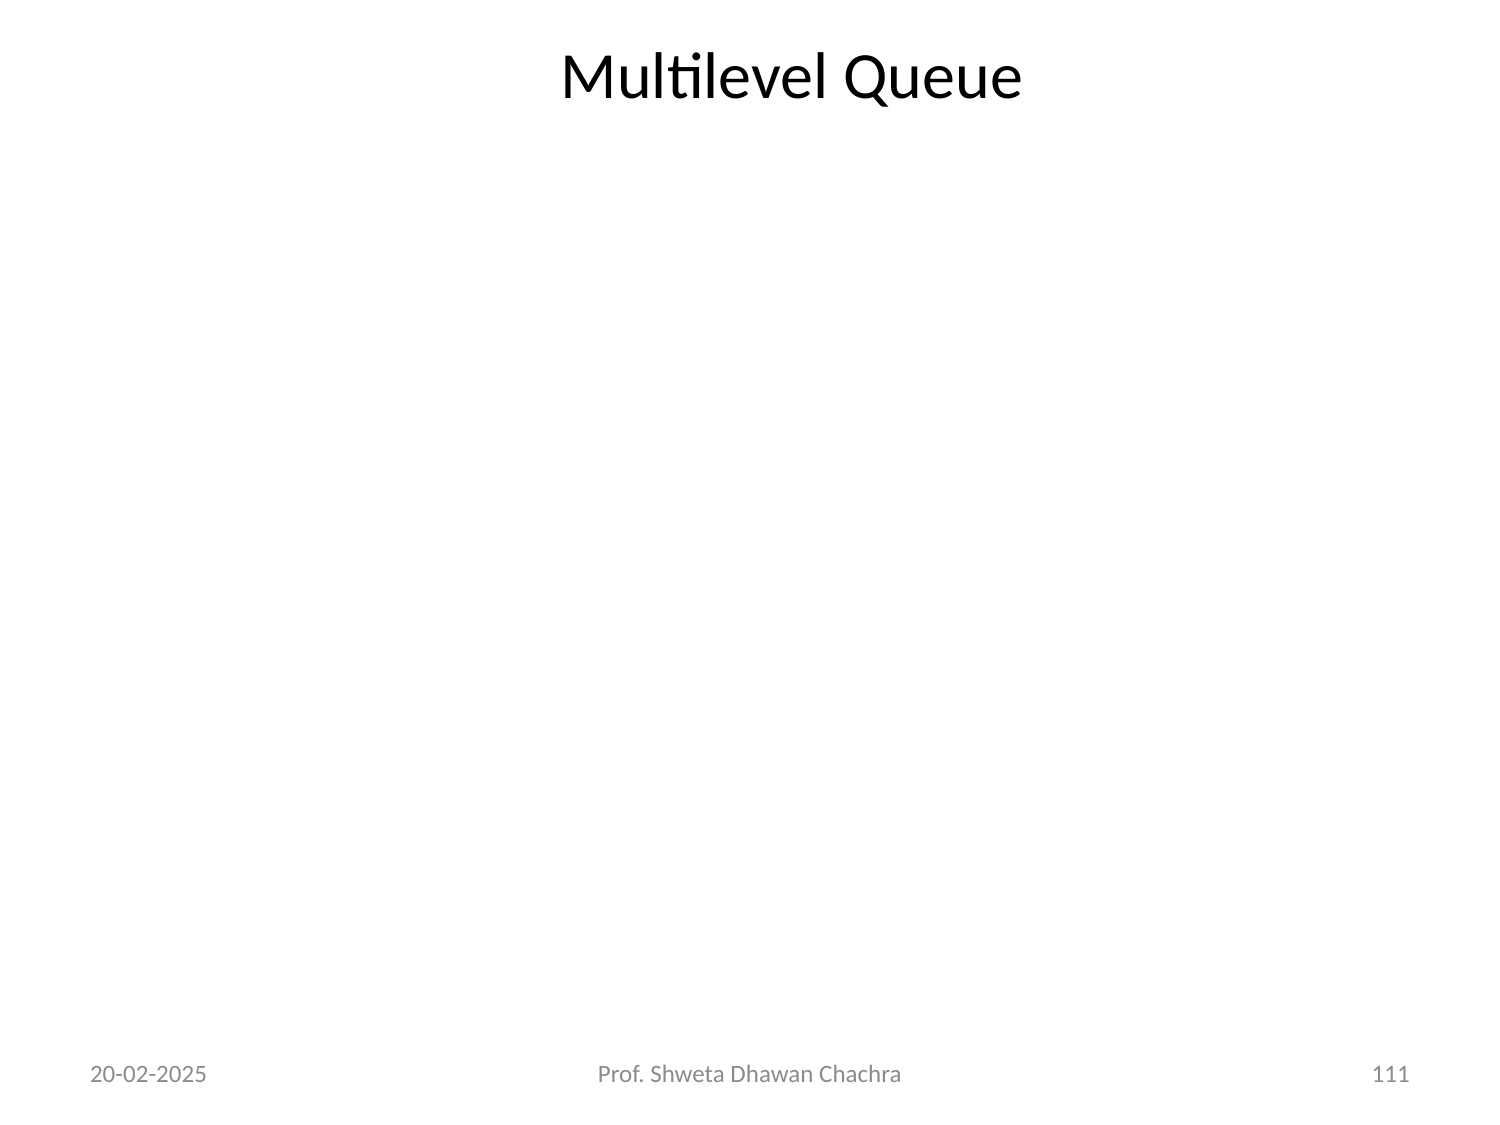

# Multilevel Queue

20-02-2025
Prof. Shweta Dhawan Chachra
111